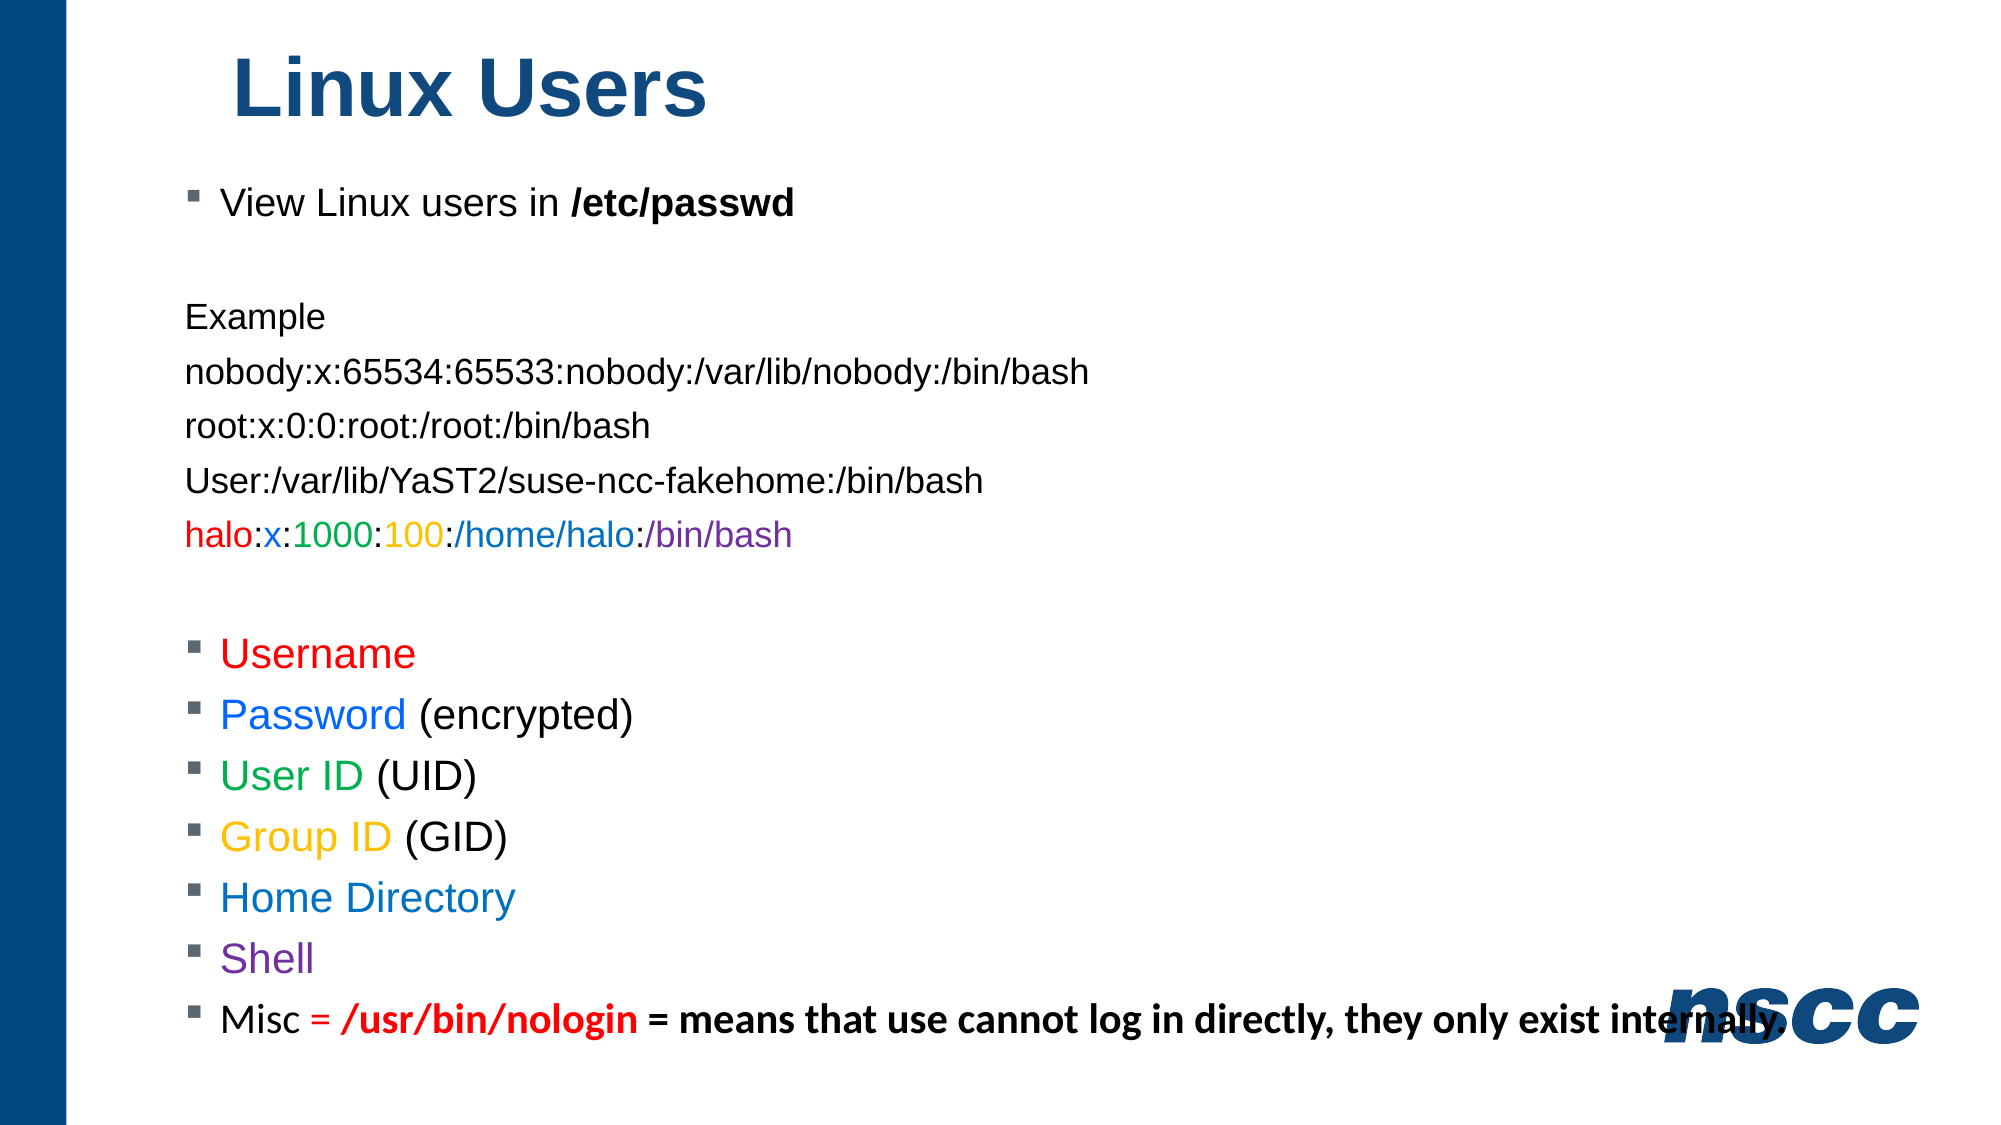

# Linux Users
View Linux users in /etc/passwd

Example
nobody:x:65534:65533:nobody:/var/lib/nobody:/bin/bash
root:x:0:0:root:/root:/bin/bash
User:/var/lib/YaST2/suse-ncc-fakehome:/bin/bash
halo:x:1000:100:/home/halo:/bin/bash

Username
Password (encrypted)
User ID (UID)
Group ID (GID)
Home Directory
Shell
Misc = /usr/bin/nologin = means that use cannot log in directly, they only exist internally.